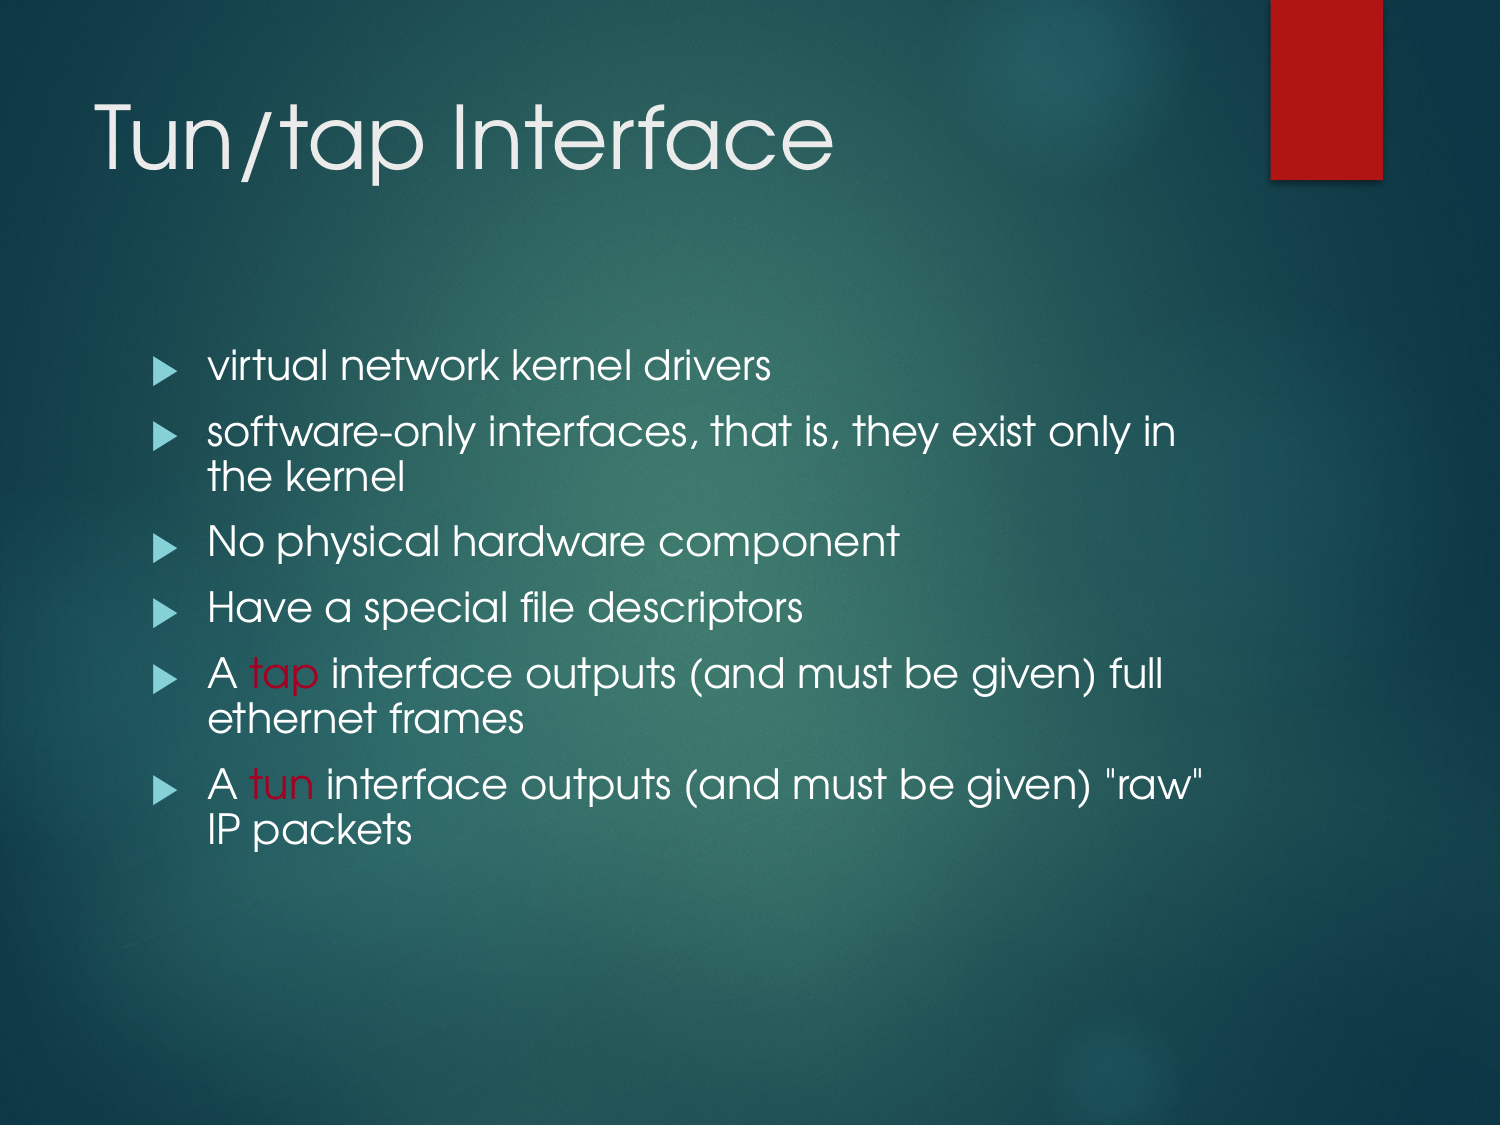

# Tun/tap Interface
virtual network kernel drivers
software-only interfaces, that is, they exist only in the kernel
No physical hardware component
Have a special file descriptors
A tap interface outputs (and must be given) full ethernet frames
A tun interface outputs (and must be given) "raw" IP packets